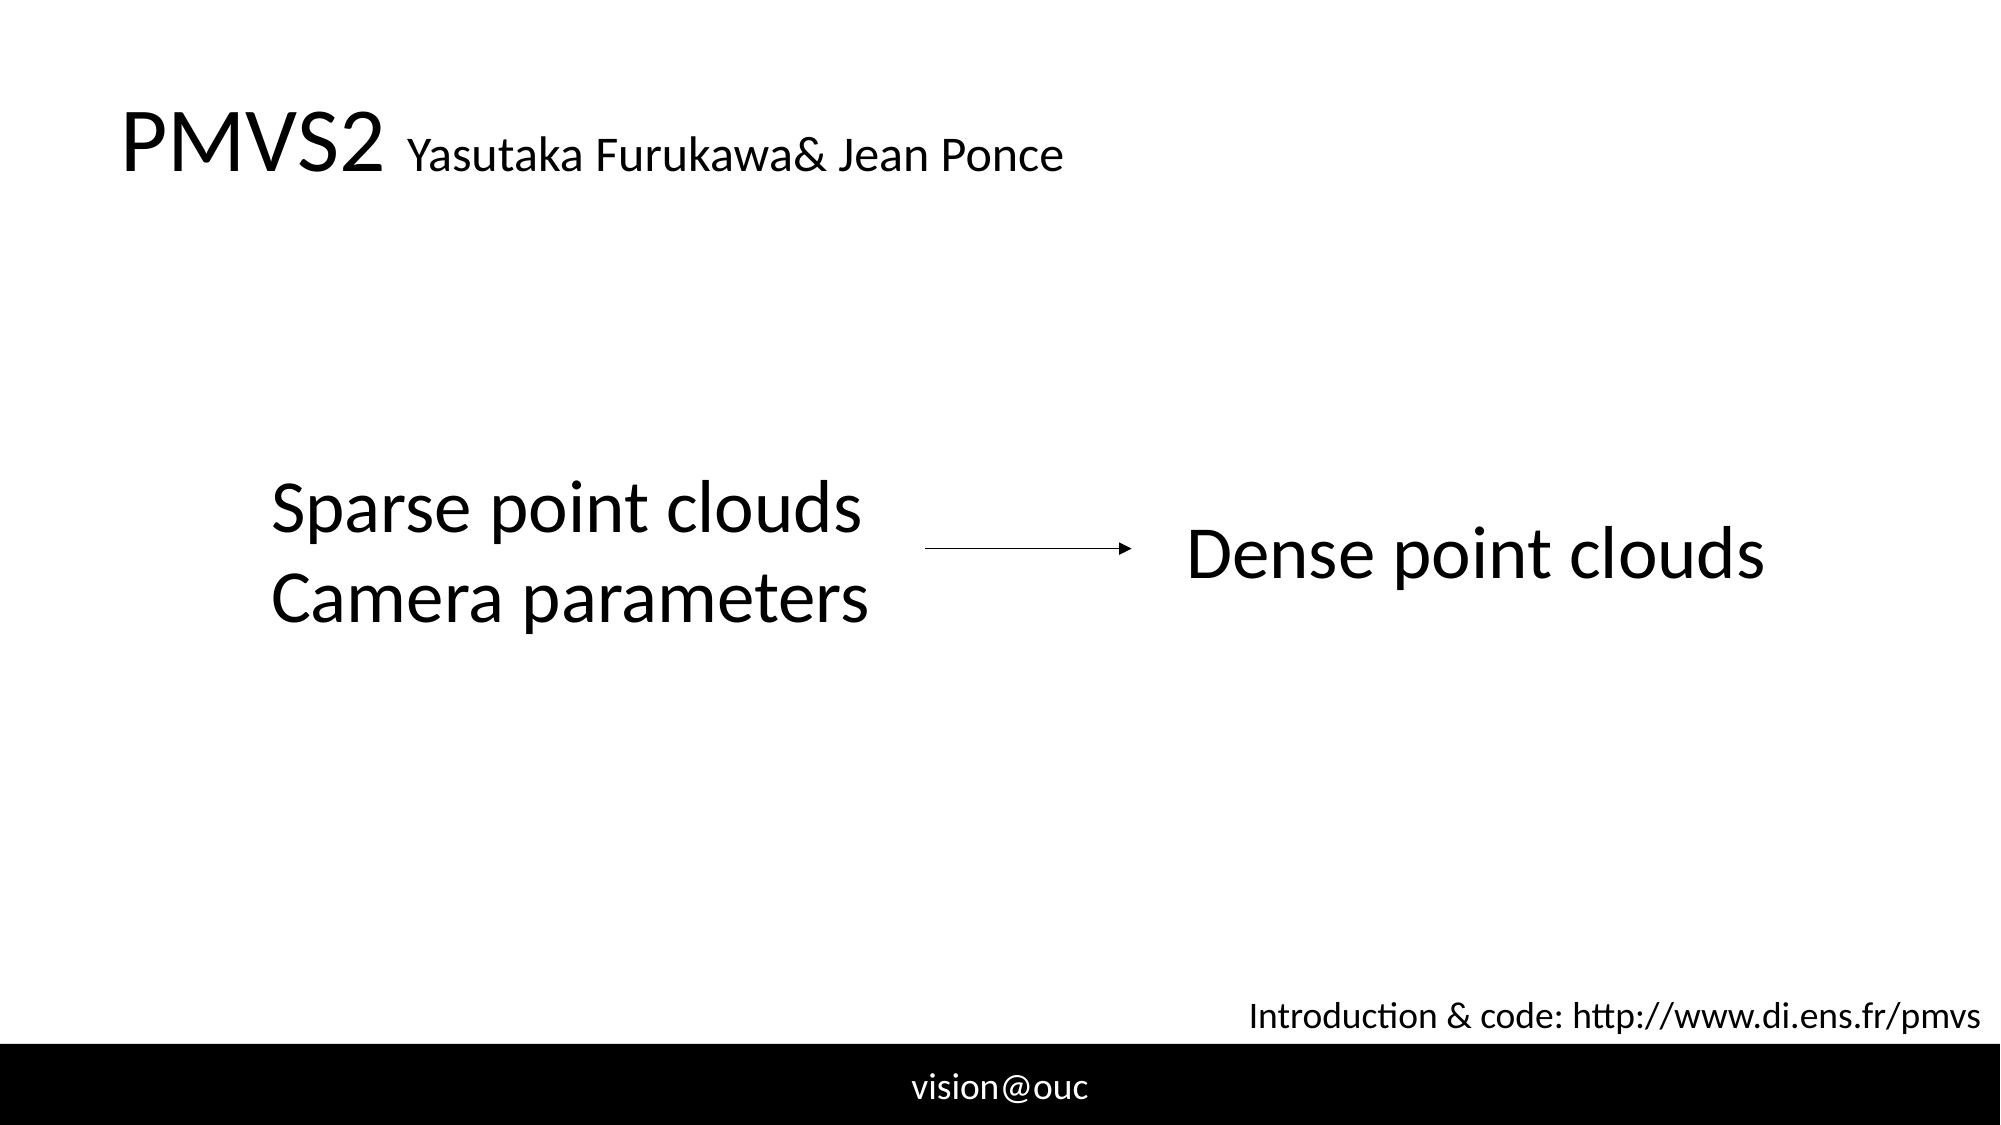

# PMVS2 Yasutaka Furukawa& Jean Ponce
Sparse point clouds
Camera parameters
Dense point clouds
Introduction & code: http://www.di.ens.fr/pmvs
vision@ouc